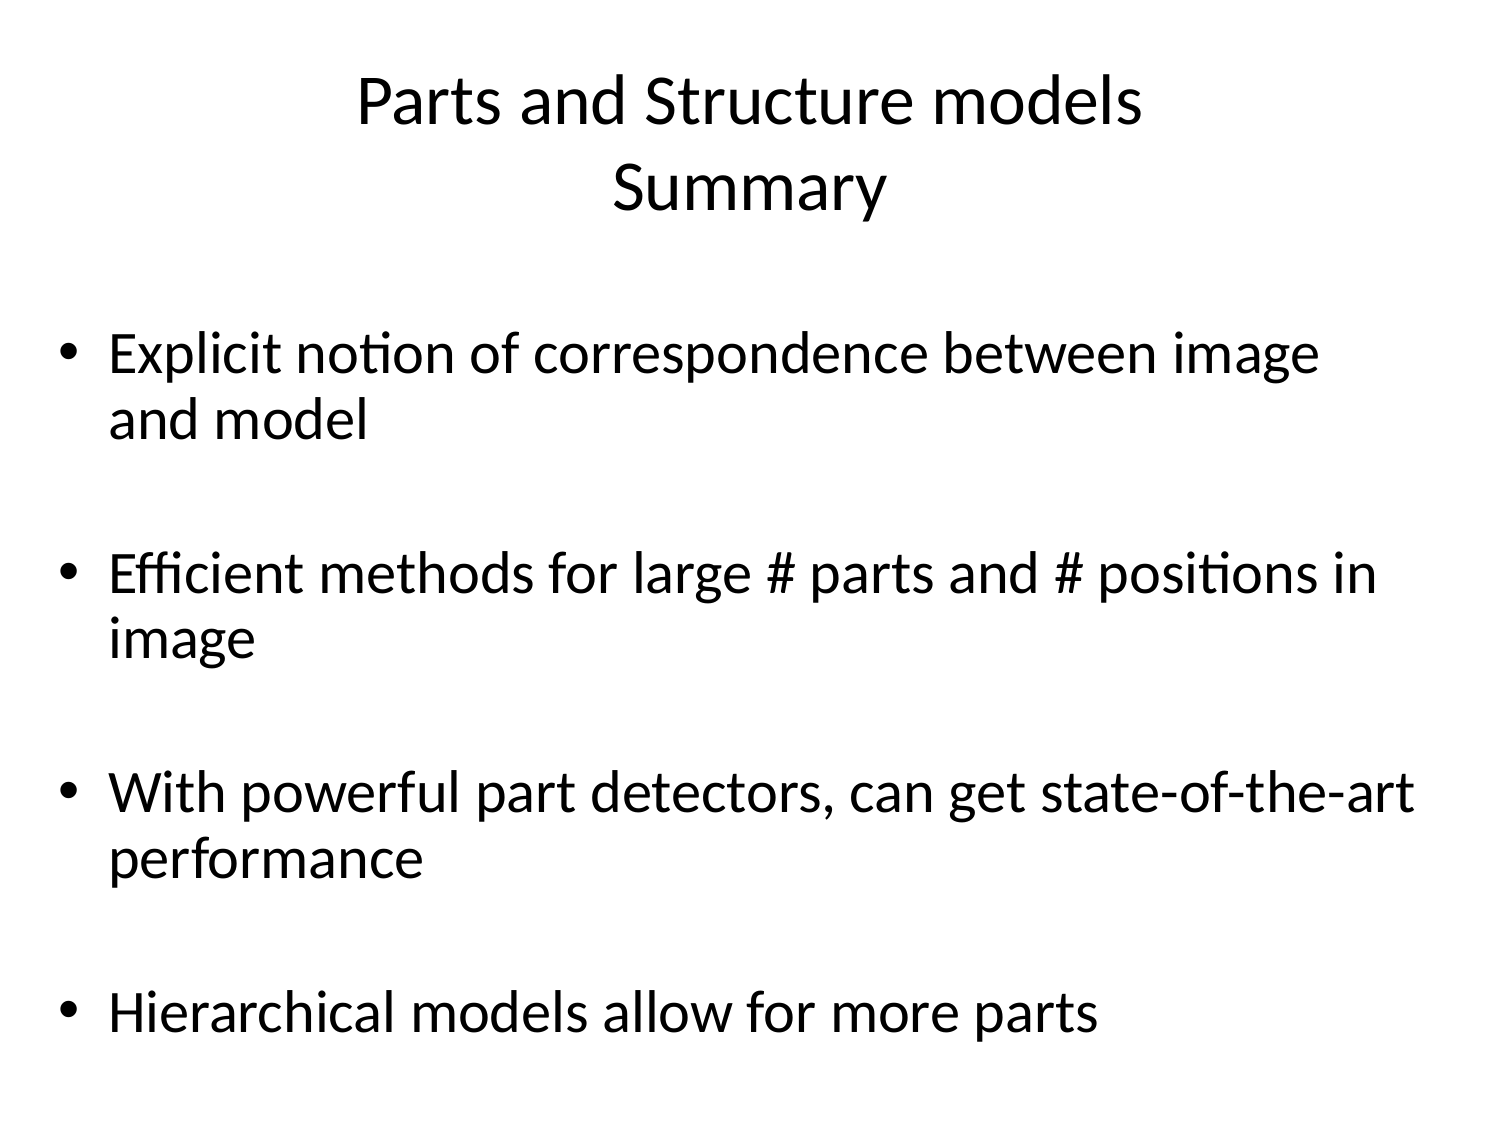

# Parts and Structure models Summary
Explicit notion of correspondence between image and model

Efficient methods for large # parts and # positions in image

With powerful part detectors, can get state-of-the-art performance

Hierarchical models allow for more parts